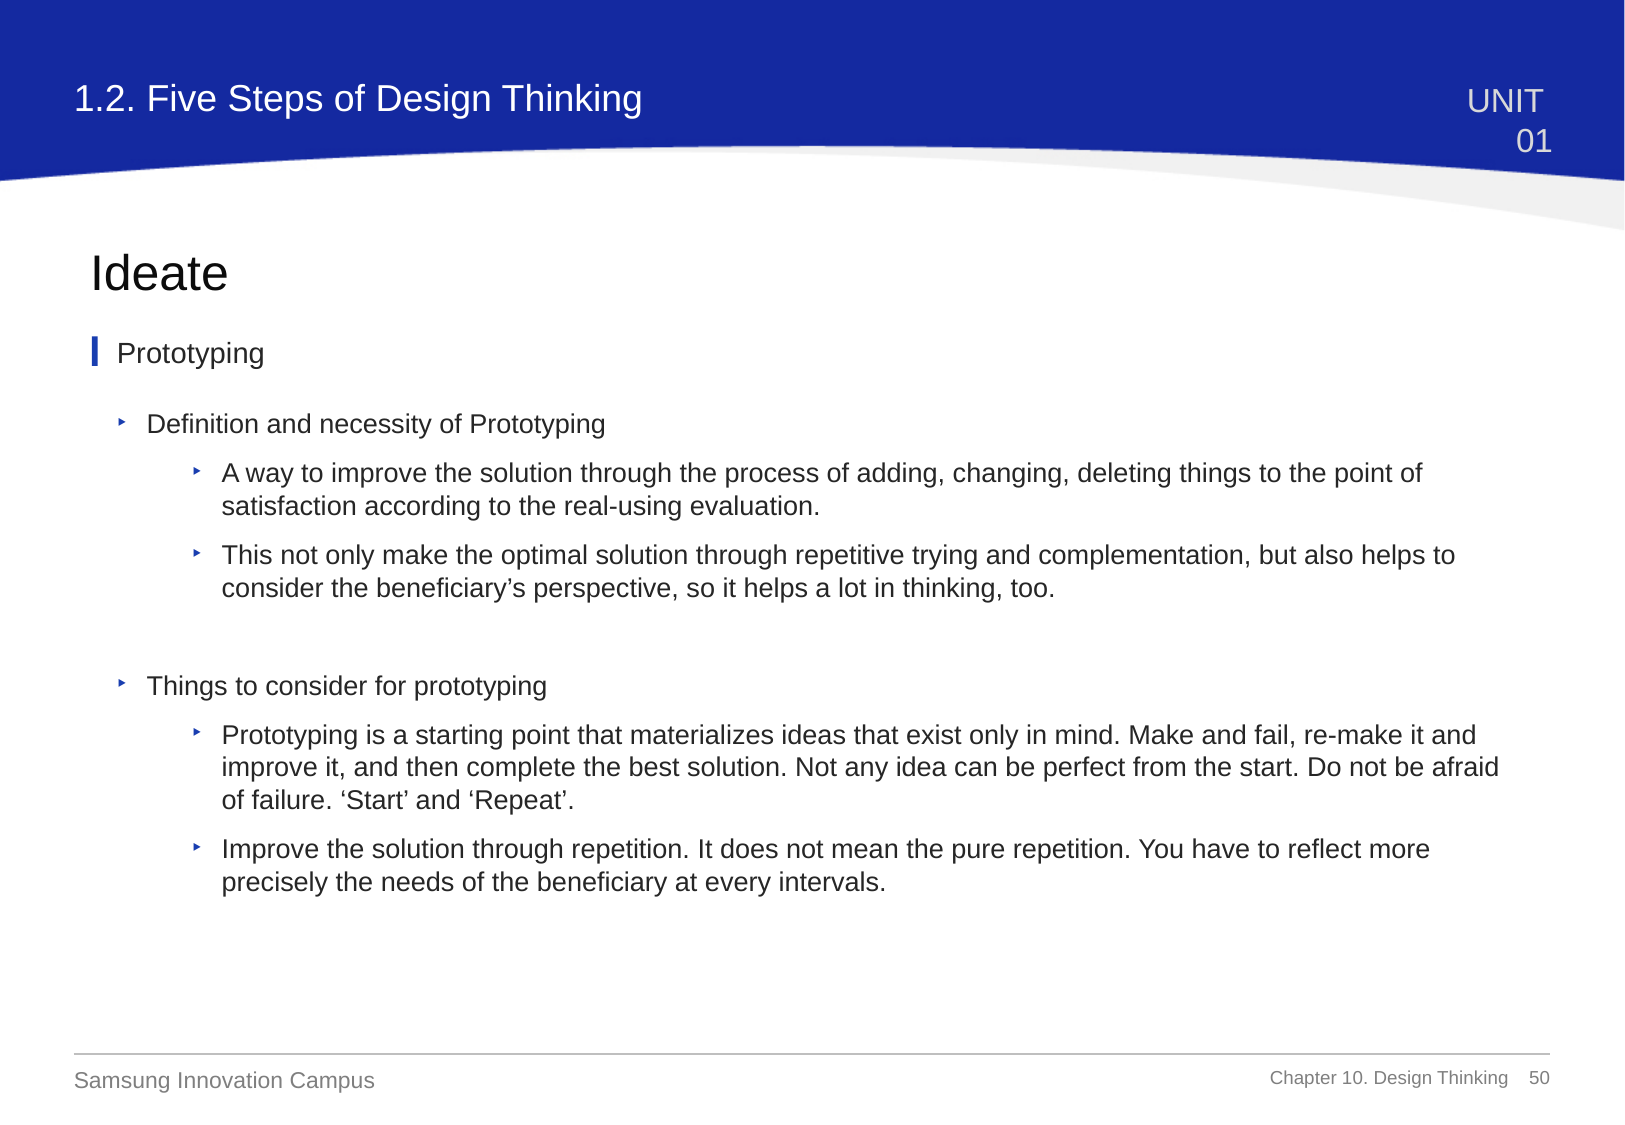

1.2. Five Steps of Design Thinking
UNIT  01
Ideate
Prototyping

Definition and necessity of Prototyping
A way to improve the solution through the process of adding, changing, deleting things to the point of satisfaction according to the real-using evaluation.
This not only make the optimal solution through repetitive trying and complementation, but also helps to consider the beneficiary’s perspective, so it helps a lot in thinking, too.

Things to consider for prototyping
Prototyping is a starting point that materializes ideas that exist only in mind. Make and fail, re-make it and improve it, and then complete the best solution. Not any idea can be perfect from the start. Do not be afraid of failure. ‘Start’ and ‘Repeat’.
Improve the solution through repetition. It does not mean the pure repetition. You have to reflect more precisely the needs of the beneficiary at every intervals.